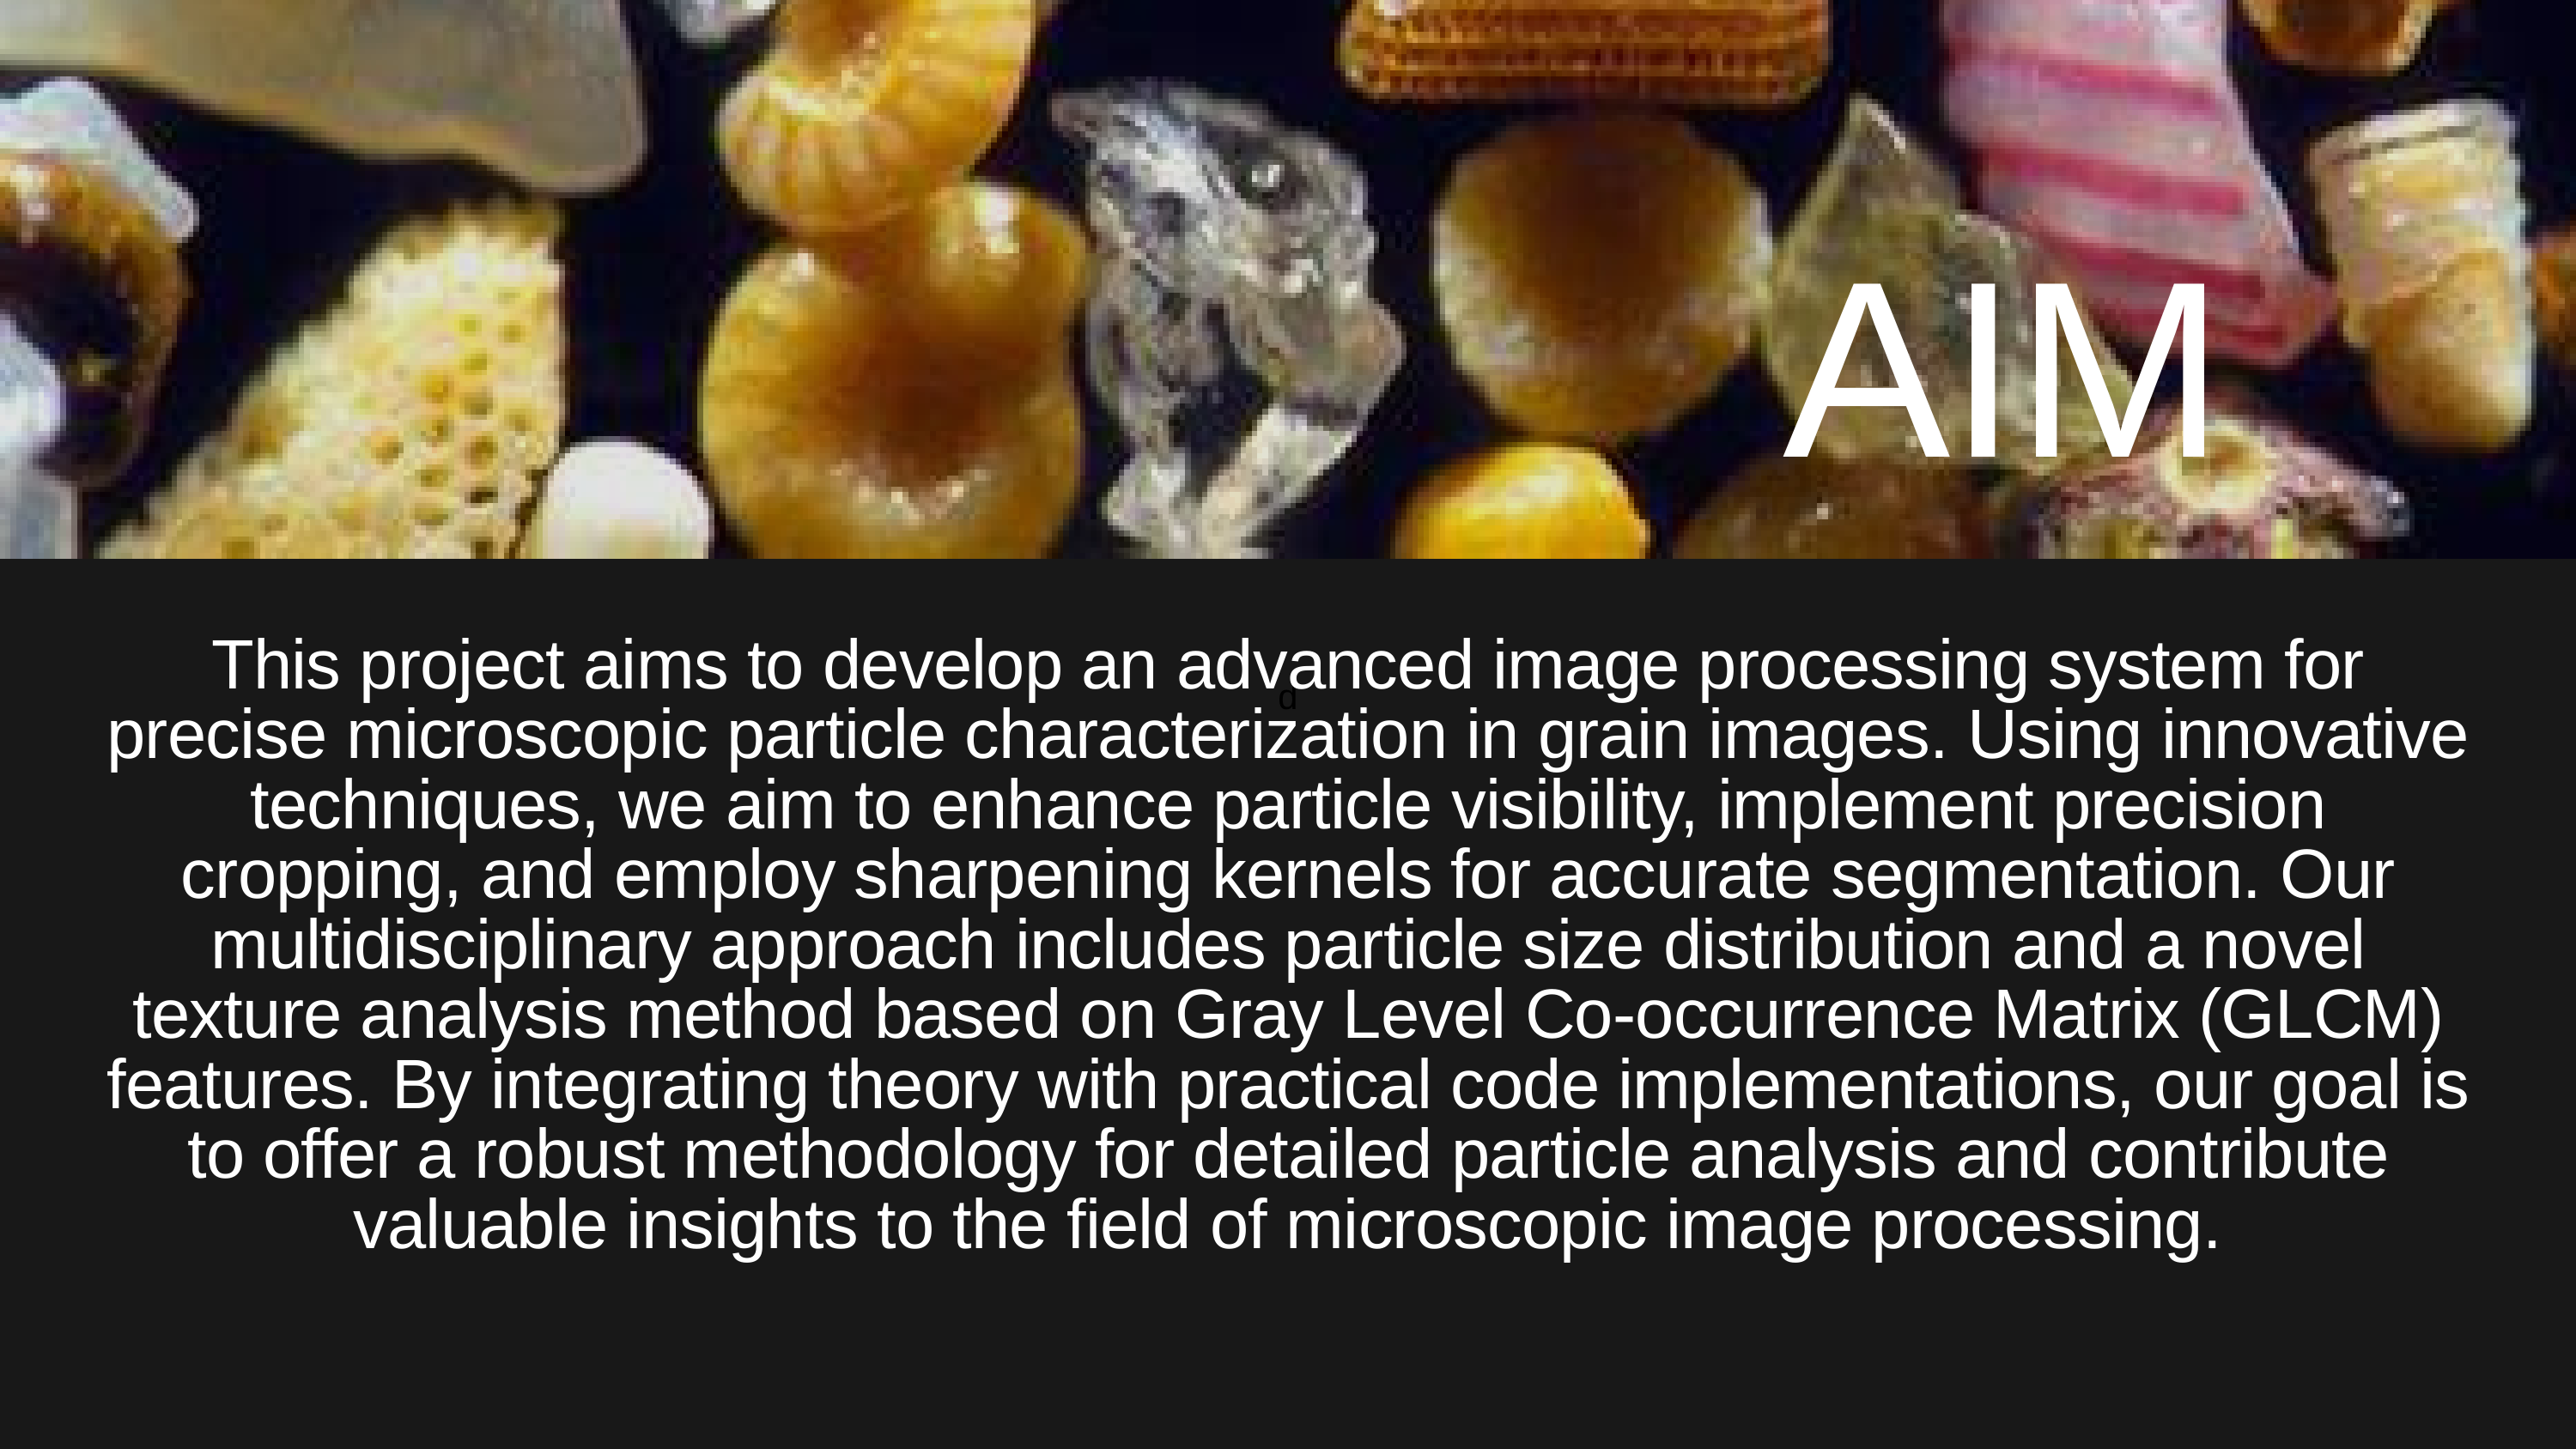

AIM
This project aims to develop an advanced image processing system for precise microscopic particle characterization in grain images. Using innovative techniques, we aim to enhance particle visibility, implement precision cropping, and employ sharpening kernels for accurate segmentation. Our multidisciplinary approach includes particle size distribution and a novel texture analysis method based on Gray Level Co-occurrence Matrix (GLCM) features. By integrating theory with practical code implementations, our goal is to offer a robust methodology for detailed particle analysis and contribute valuable insights to the field of microscopic image processing.
d